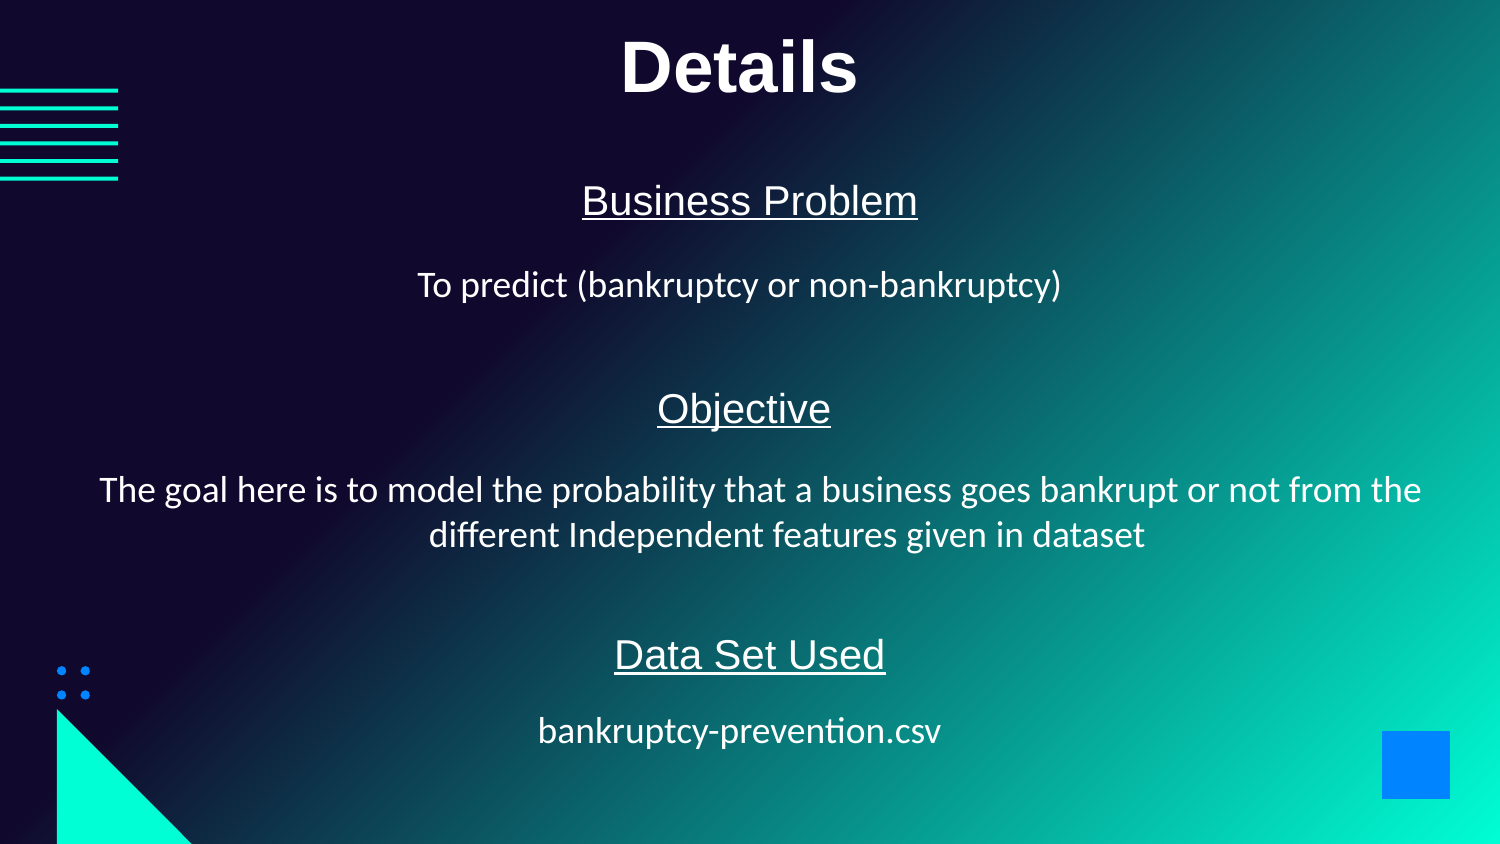

Details
# Business Problem
To predict (bankruptcy or non-bankruptcy)
Objective
The goal here is to model the probability that a business goes bankrupt or not from the different Independent features given in dataset
Data Set Used
bankruptcy-prevention.csv